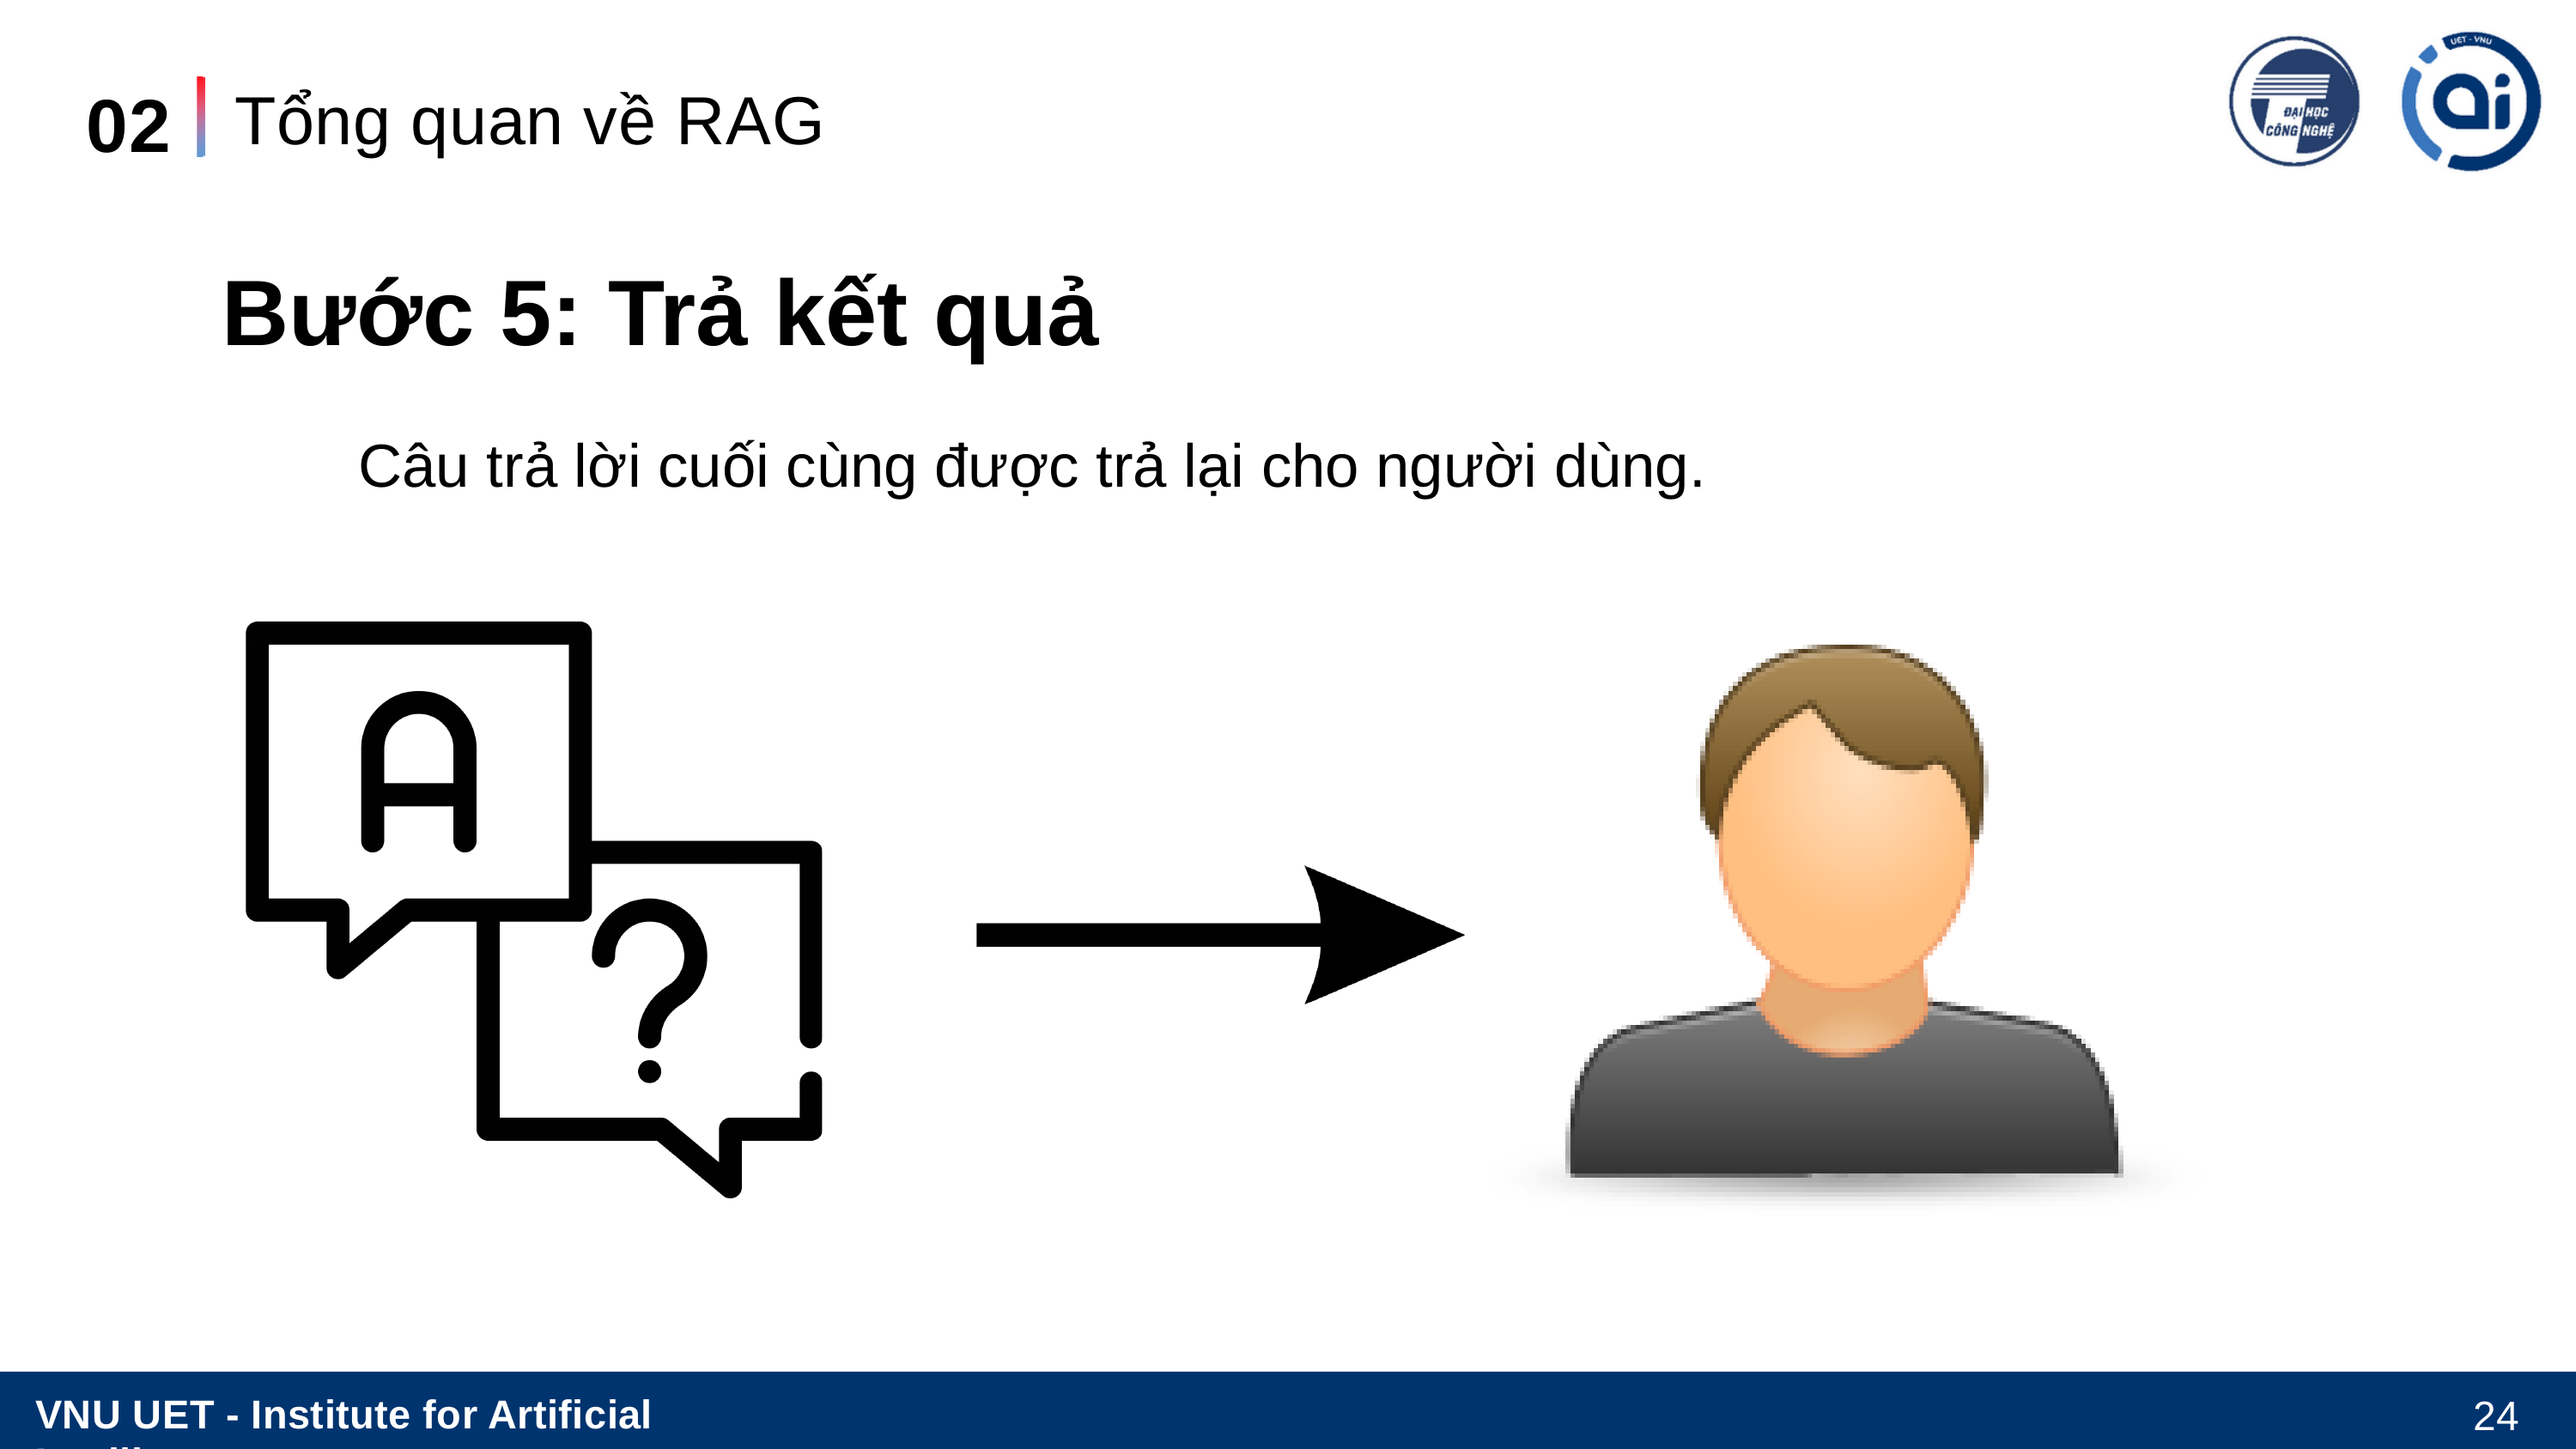

Tổng quan về RAG

02
Bước 5: Trả kết quả
Câu trả lời cuối cùng được trả lại cho người dùng.

VNU UET - Institute for Artificial Intelligence
24